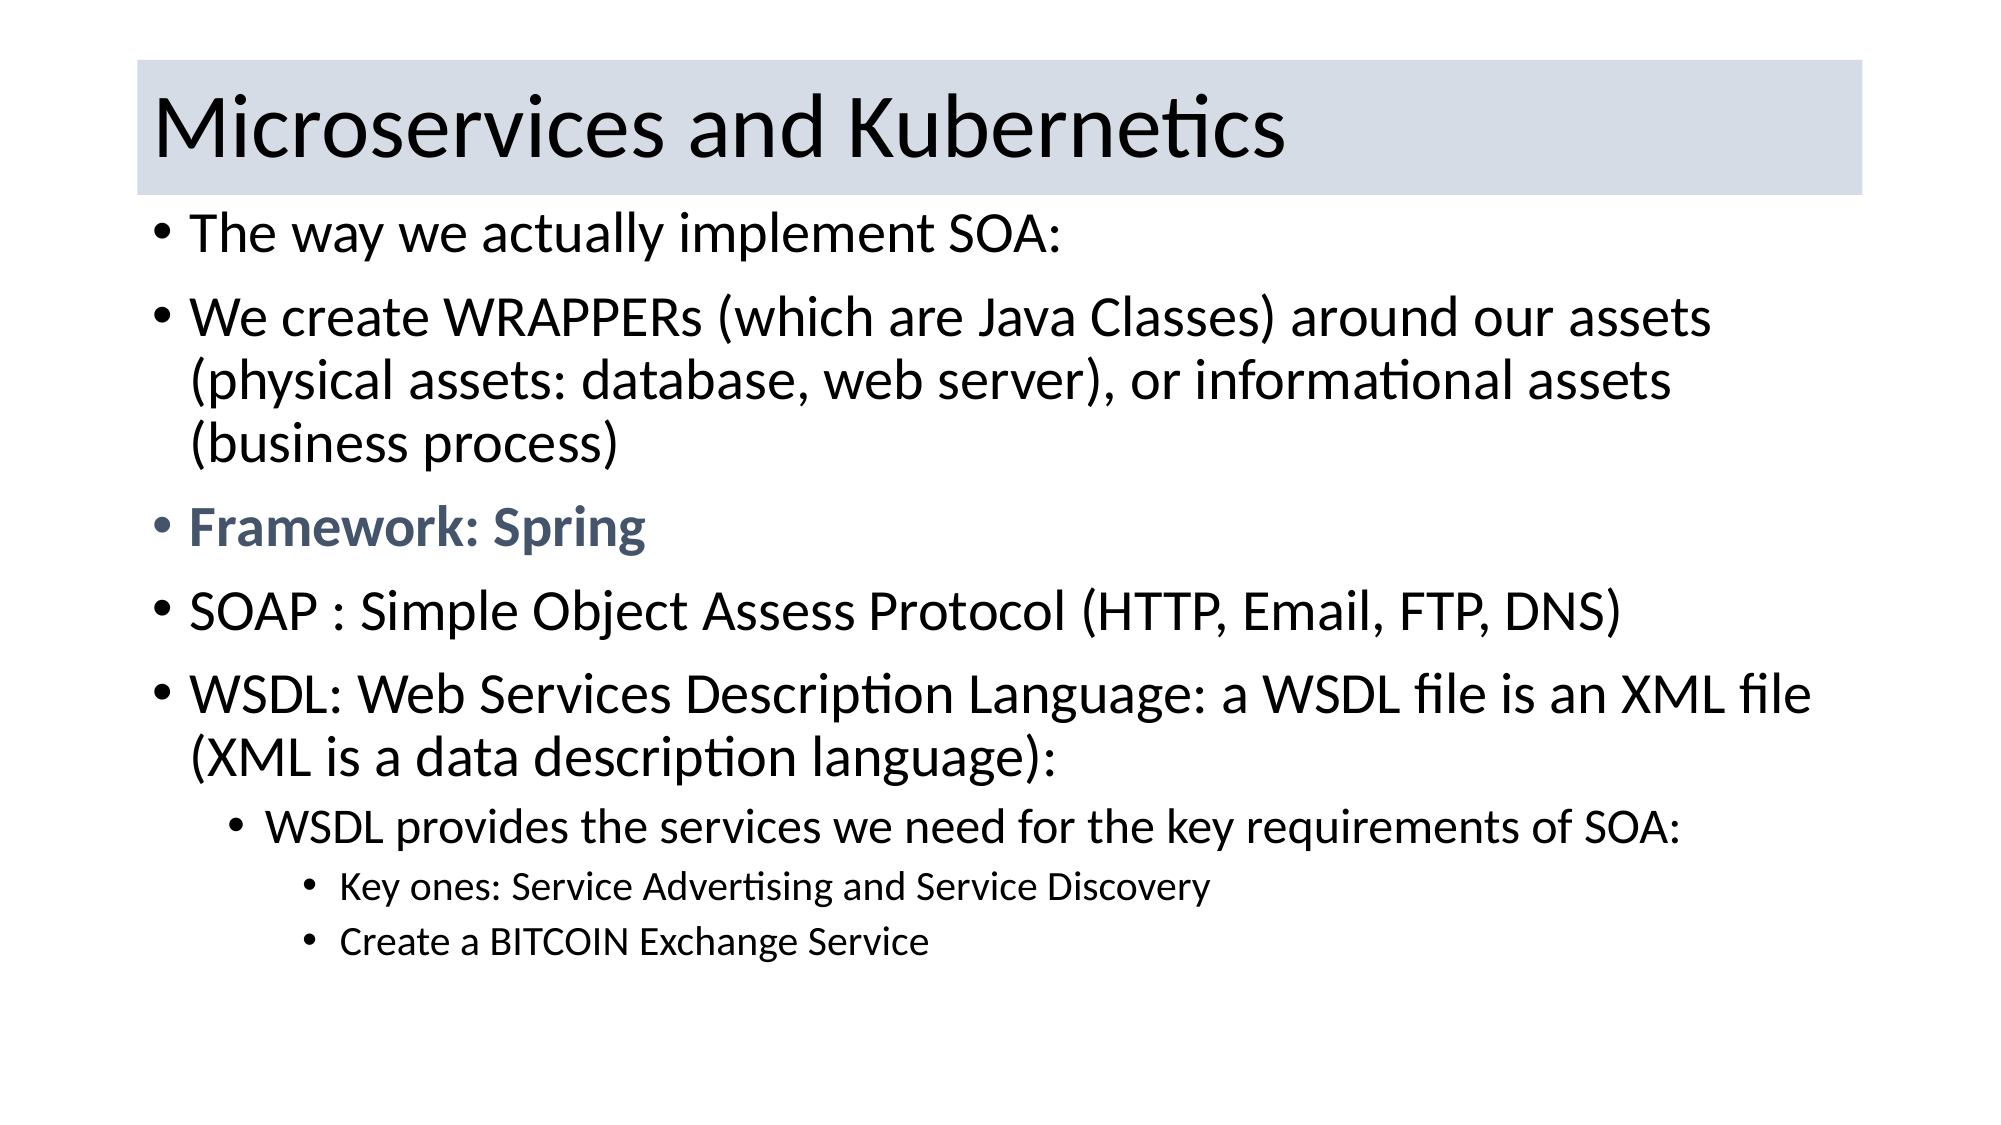

# Microservices and Kubernetics
The way we actually implement SOA:
We create WRAPPERs (which are Java Classes) around our assets (physical assets: database, web server), or informational assets (business process)
Framework: Spring
SOAP : Simple Object Assess Protocol (HTTP, Email, FTP, DNS)
WSDL: Web Services Description Language: a WSDL file is an XML file (XML is a data description language):
WSDL provides the services we need for the key requirements of SOA:
Key ones: Service Advertising and Service Discovery
Create a BITCOIN Exchange Service